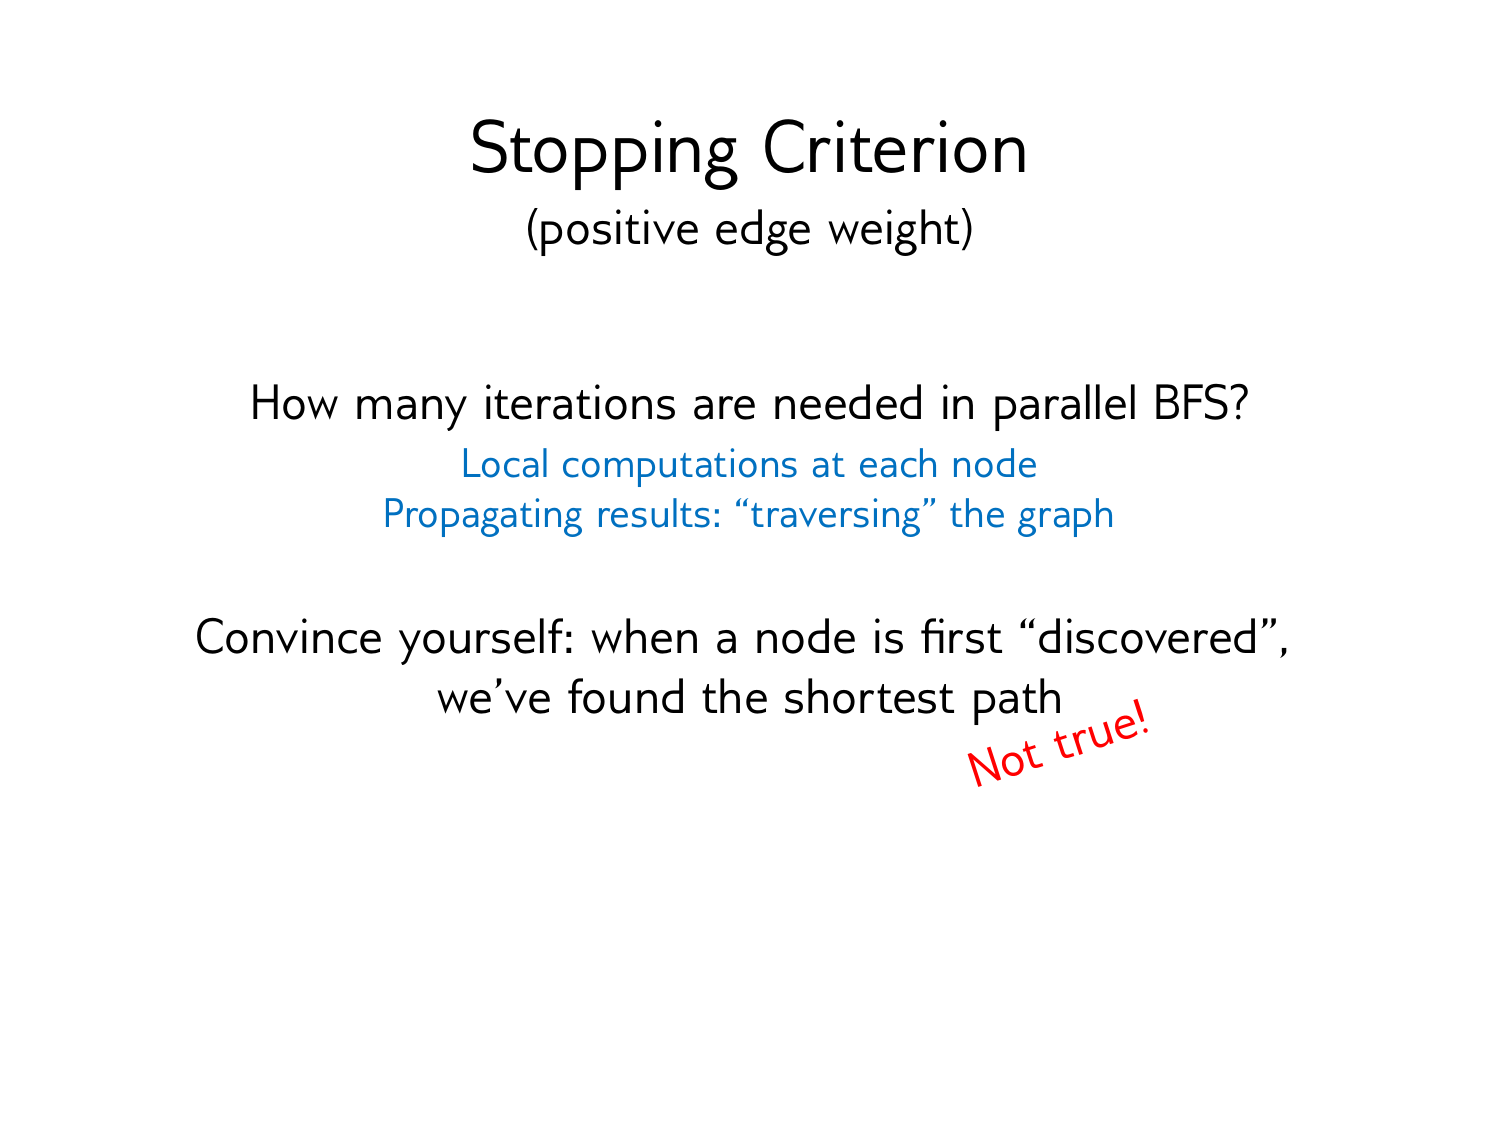

Stopping Criterion
(positive edge weight)
How many iterations are needed in parallel BFS?
Local computations at each node
Propagating results: “traversing” the graph
Convince yourself: when a node is first “discovered”,
we’ve found the shortest path
Not true!